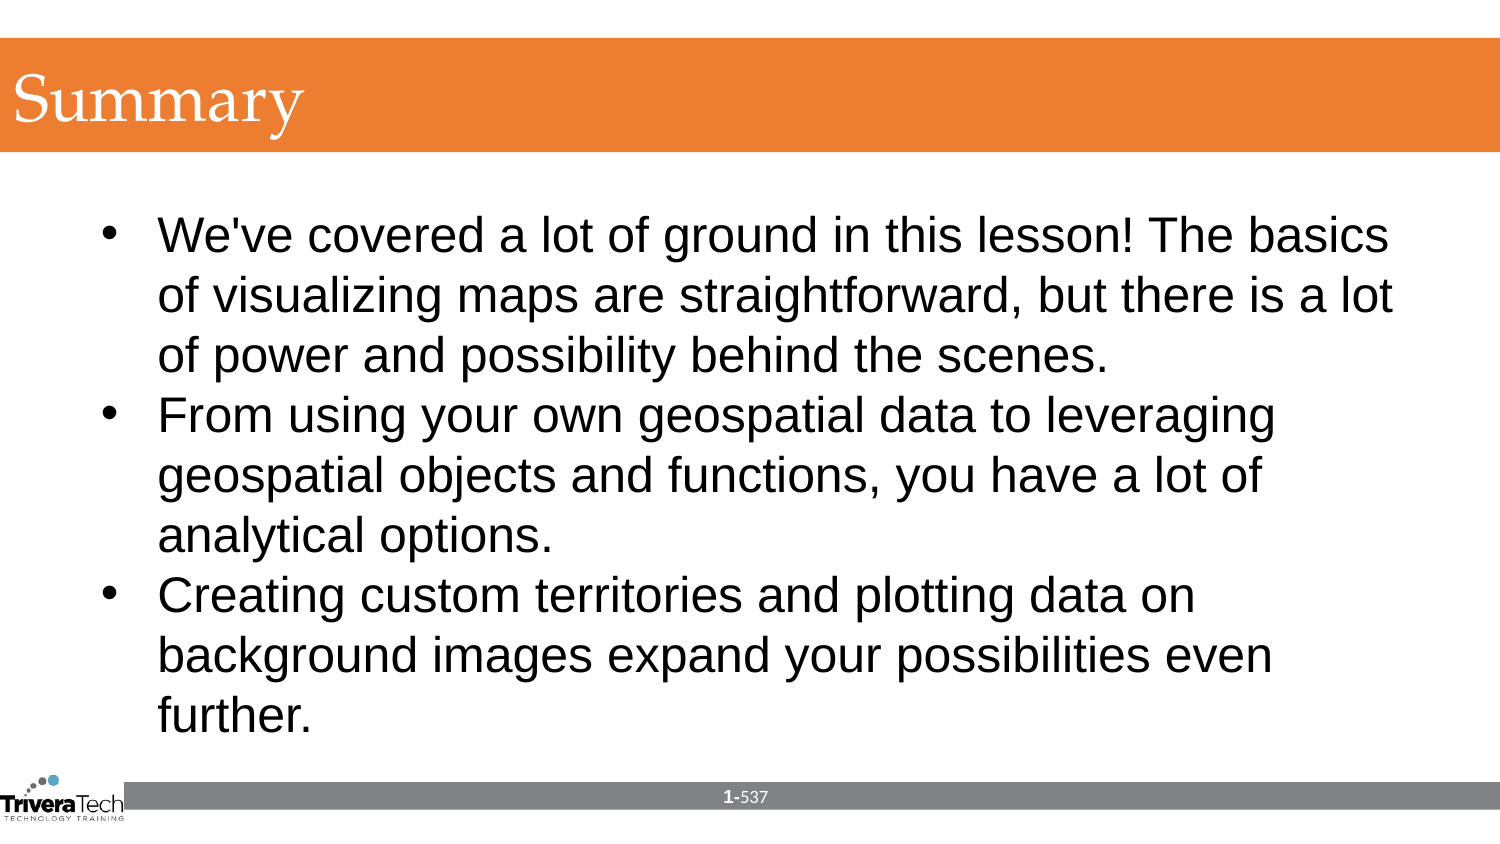

Summary
We've covered a lot of ground in this lesson! The basics of visualizing maps are straightforward, but there is a lot of power and possibility behind the scenes.
From using your own geospatial data to leveraging geospatial objects and functions, you have a lot of analytical options.
Creating custom territories and plotting data on background images expand your possibilities even further.
1-537